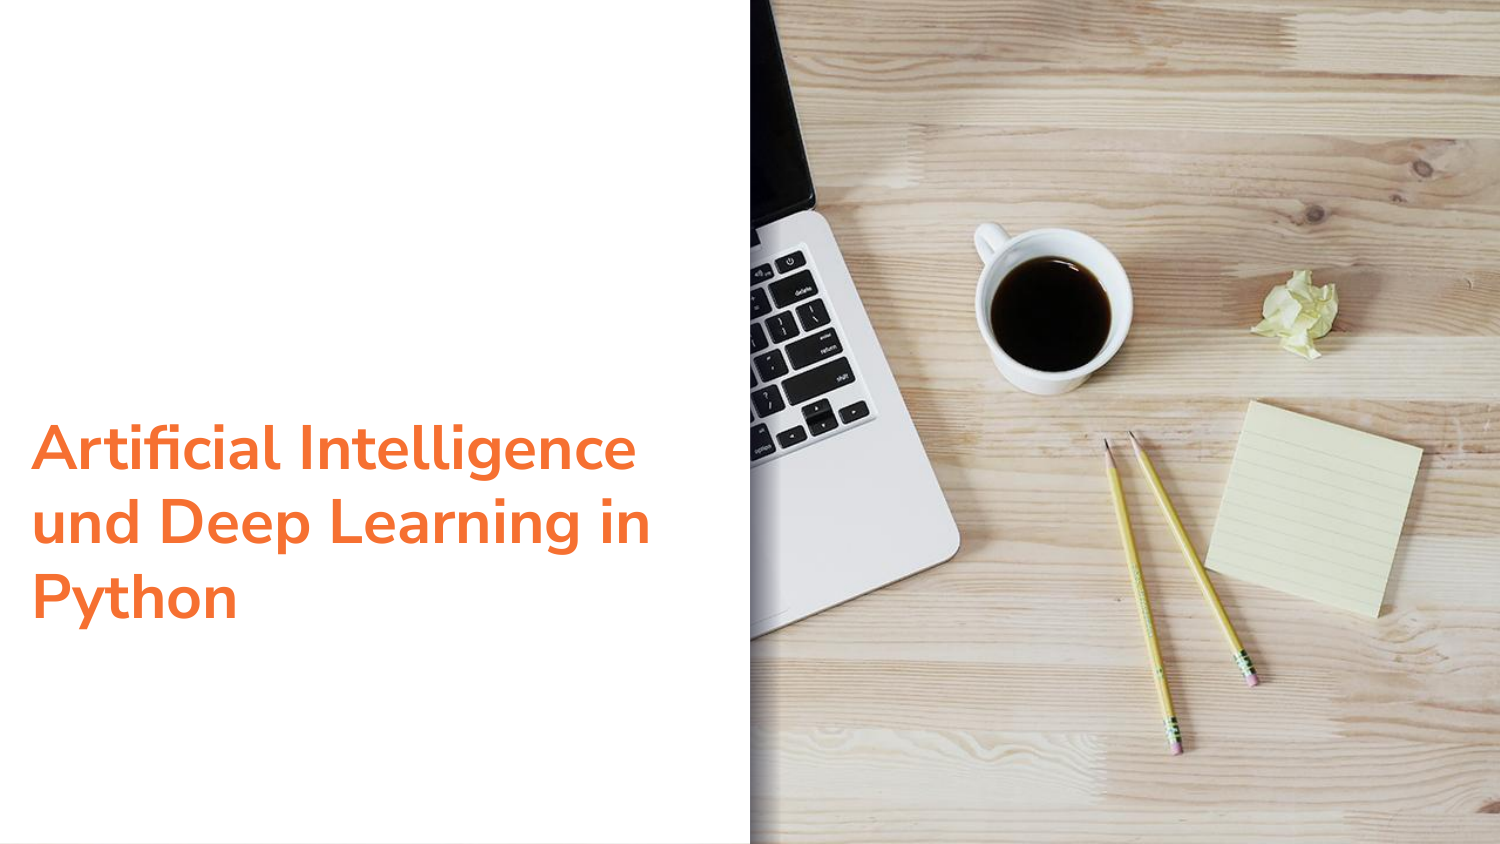

# Artificial Intelligence und Deep Learning in Python